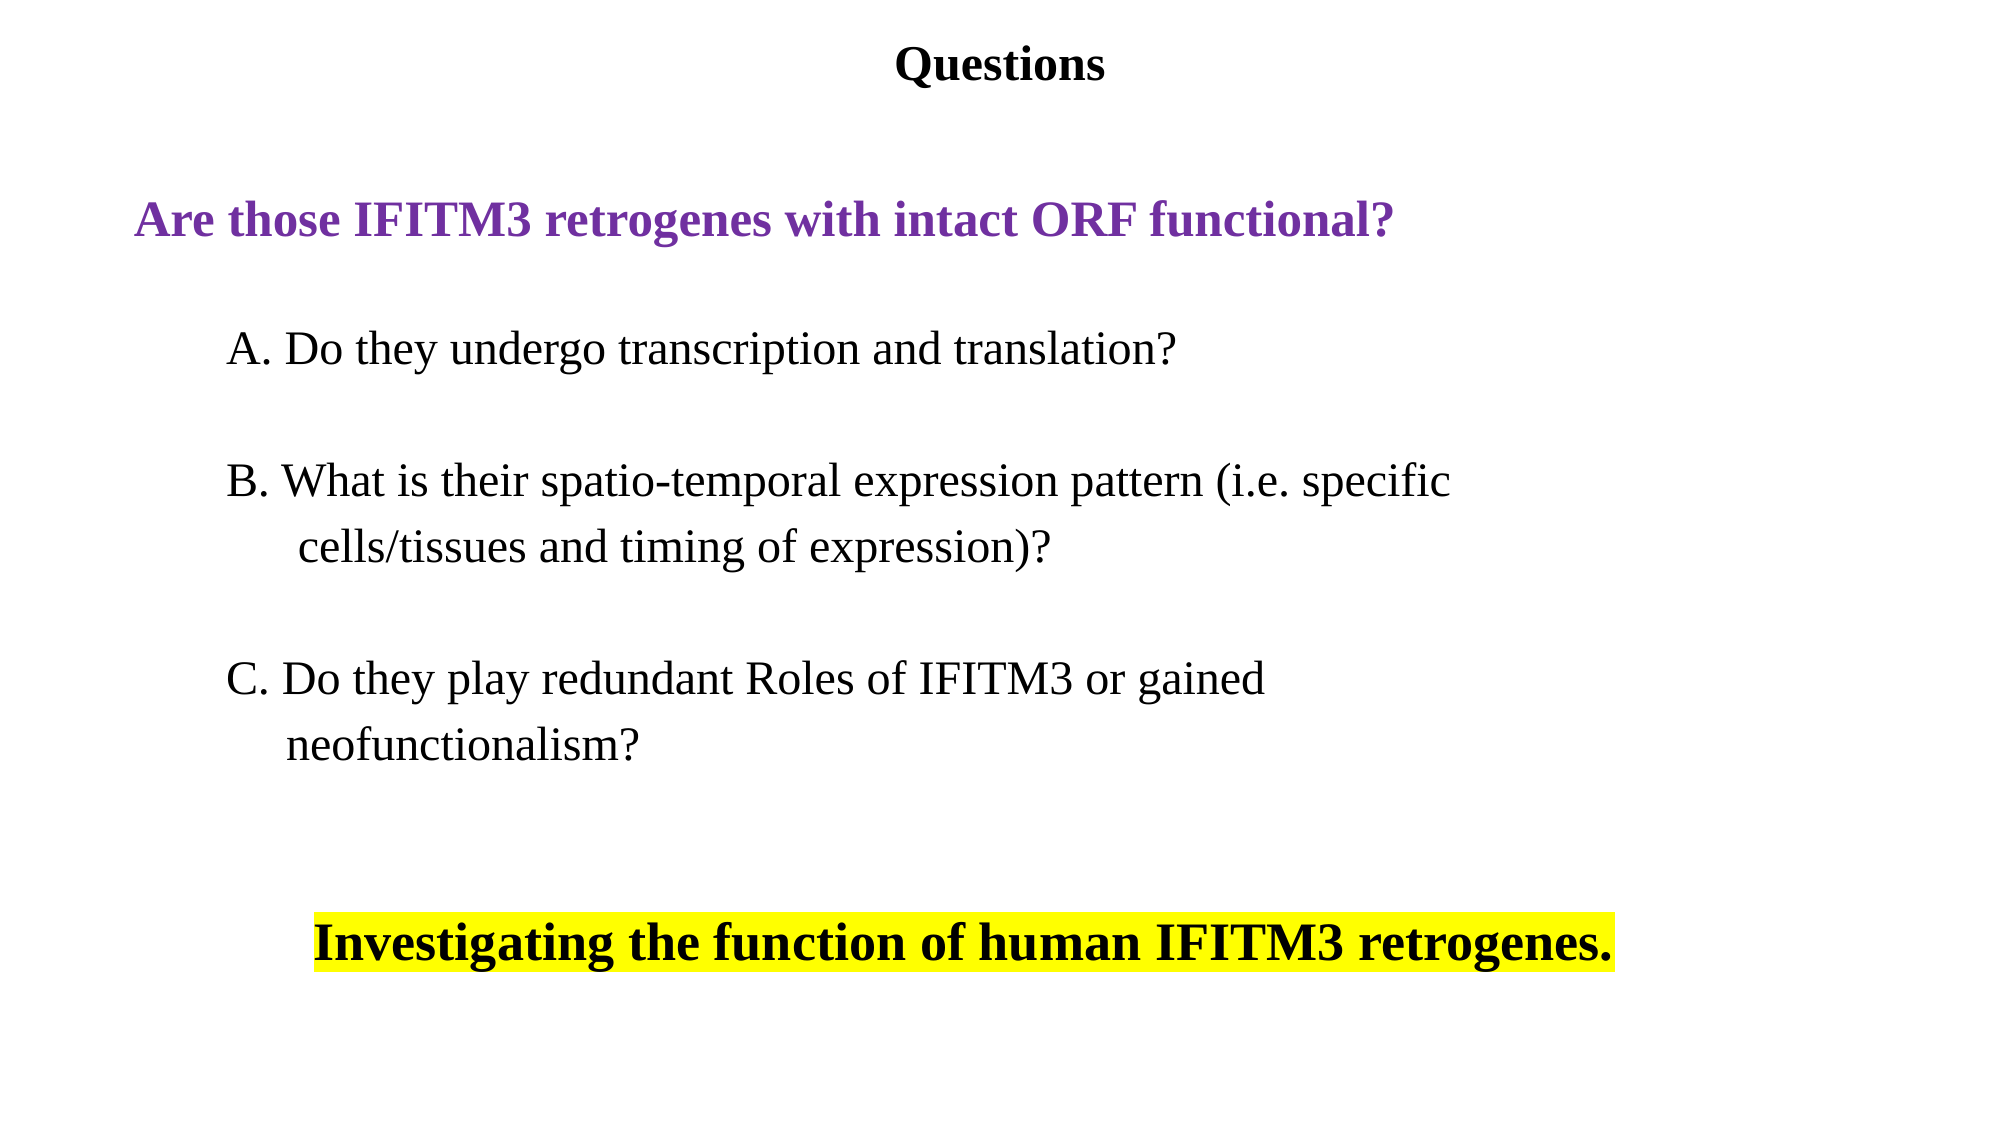

# Questions
     Are those IFITM3 retrogenes with intact ORF functional?

             A. Do they undergo transcription and translation?

             B. What is their spatio-temporal expression pattern (i.e. specific
                   cells/tissues and timing of expression)?

             C. Do they play redundant Roles of IFITM3 or gained
                  neofunctionalism?

Investigating the function of human IFITM3 retrogenes.